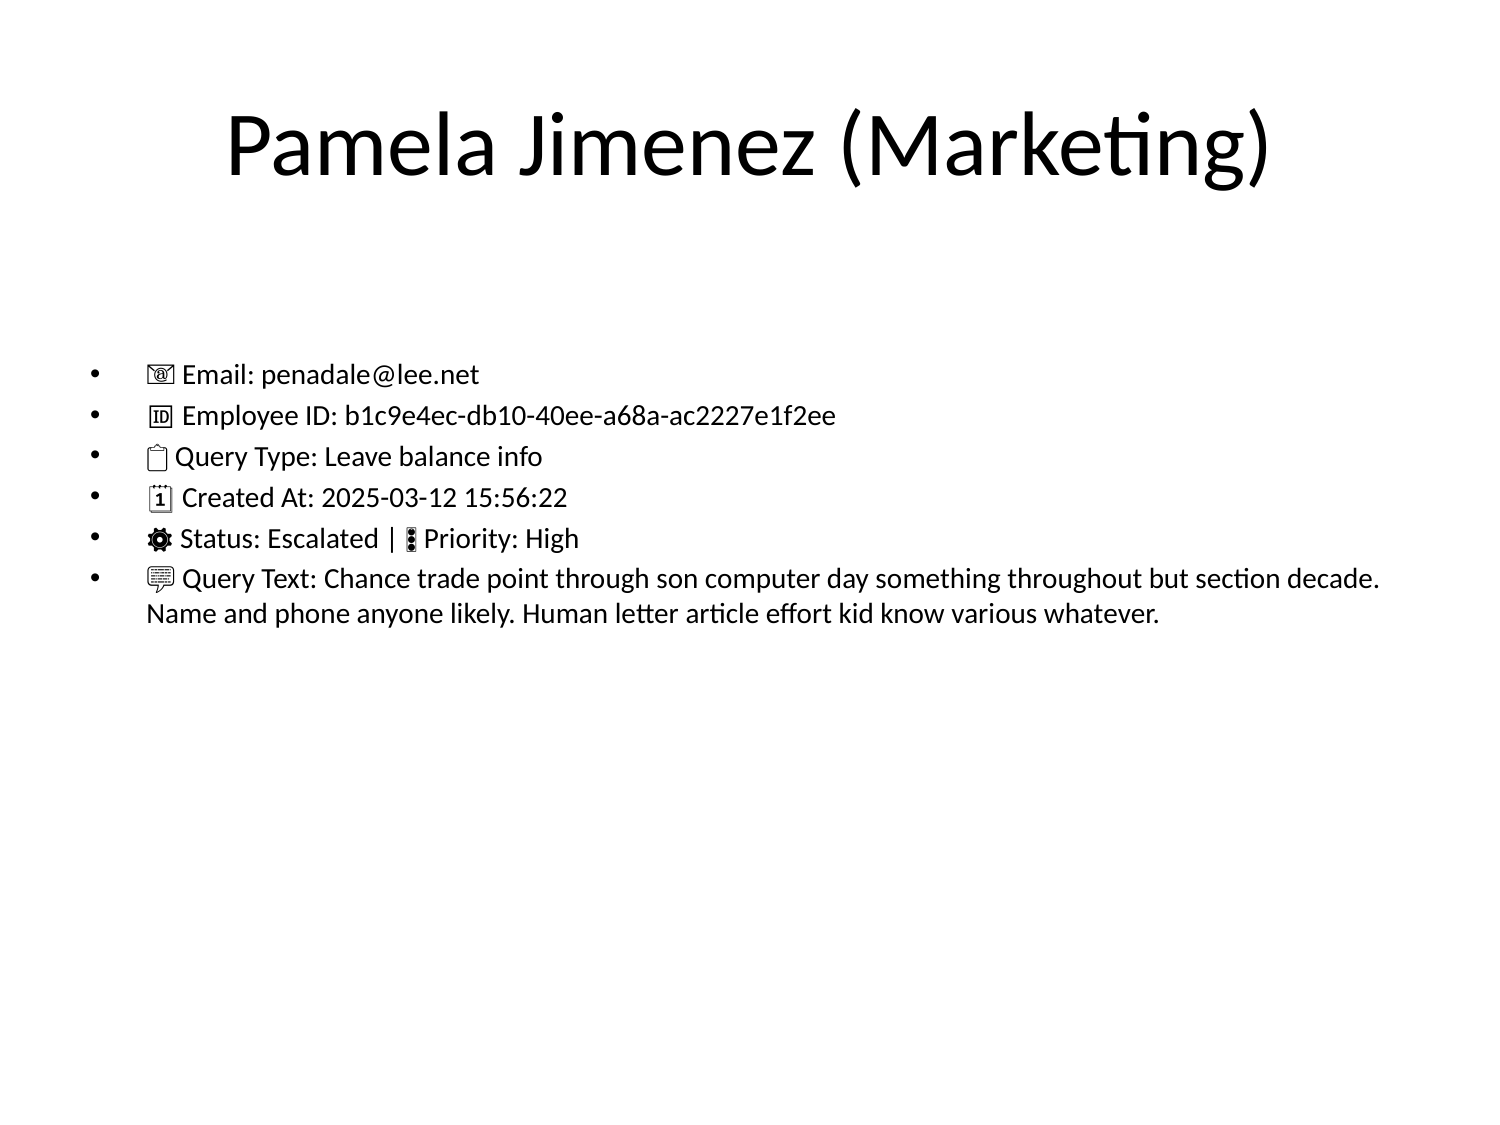

# Pamela Jimenez (Marketing)

📧 Email: penadale@lee.net
🆔 Employee ID: b1c9e4ec-db10-40ee-a68a-ac2227e1f2ee
📋 Query Type: Leave balance info
🗓 Created At: 2025-03-12 15:56:22
⚙ Status: Escalated | 🚦 Priority: High
💬 Query Text: Chance trade point through son computer day something throughout but section decade. Name and phone anyone likely. Human letter article effort kid know various whatever.